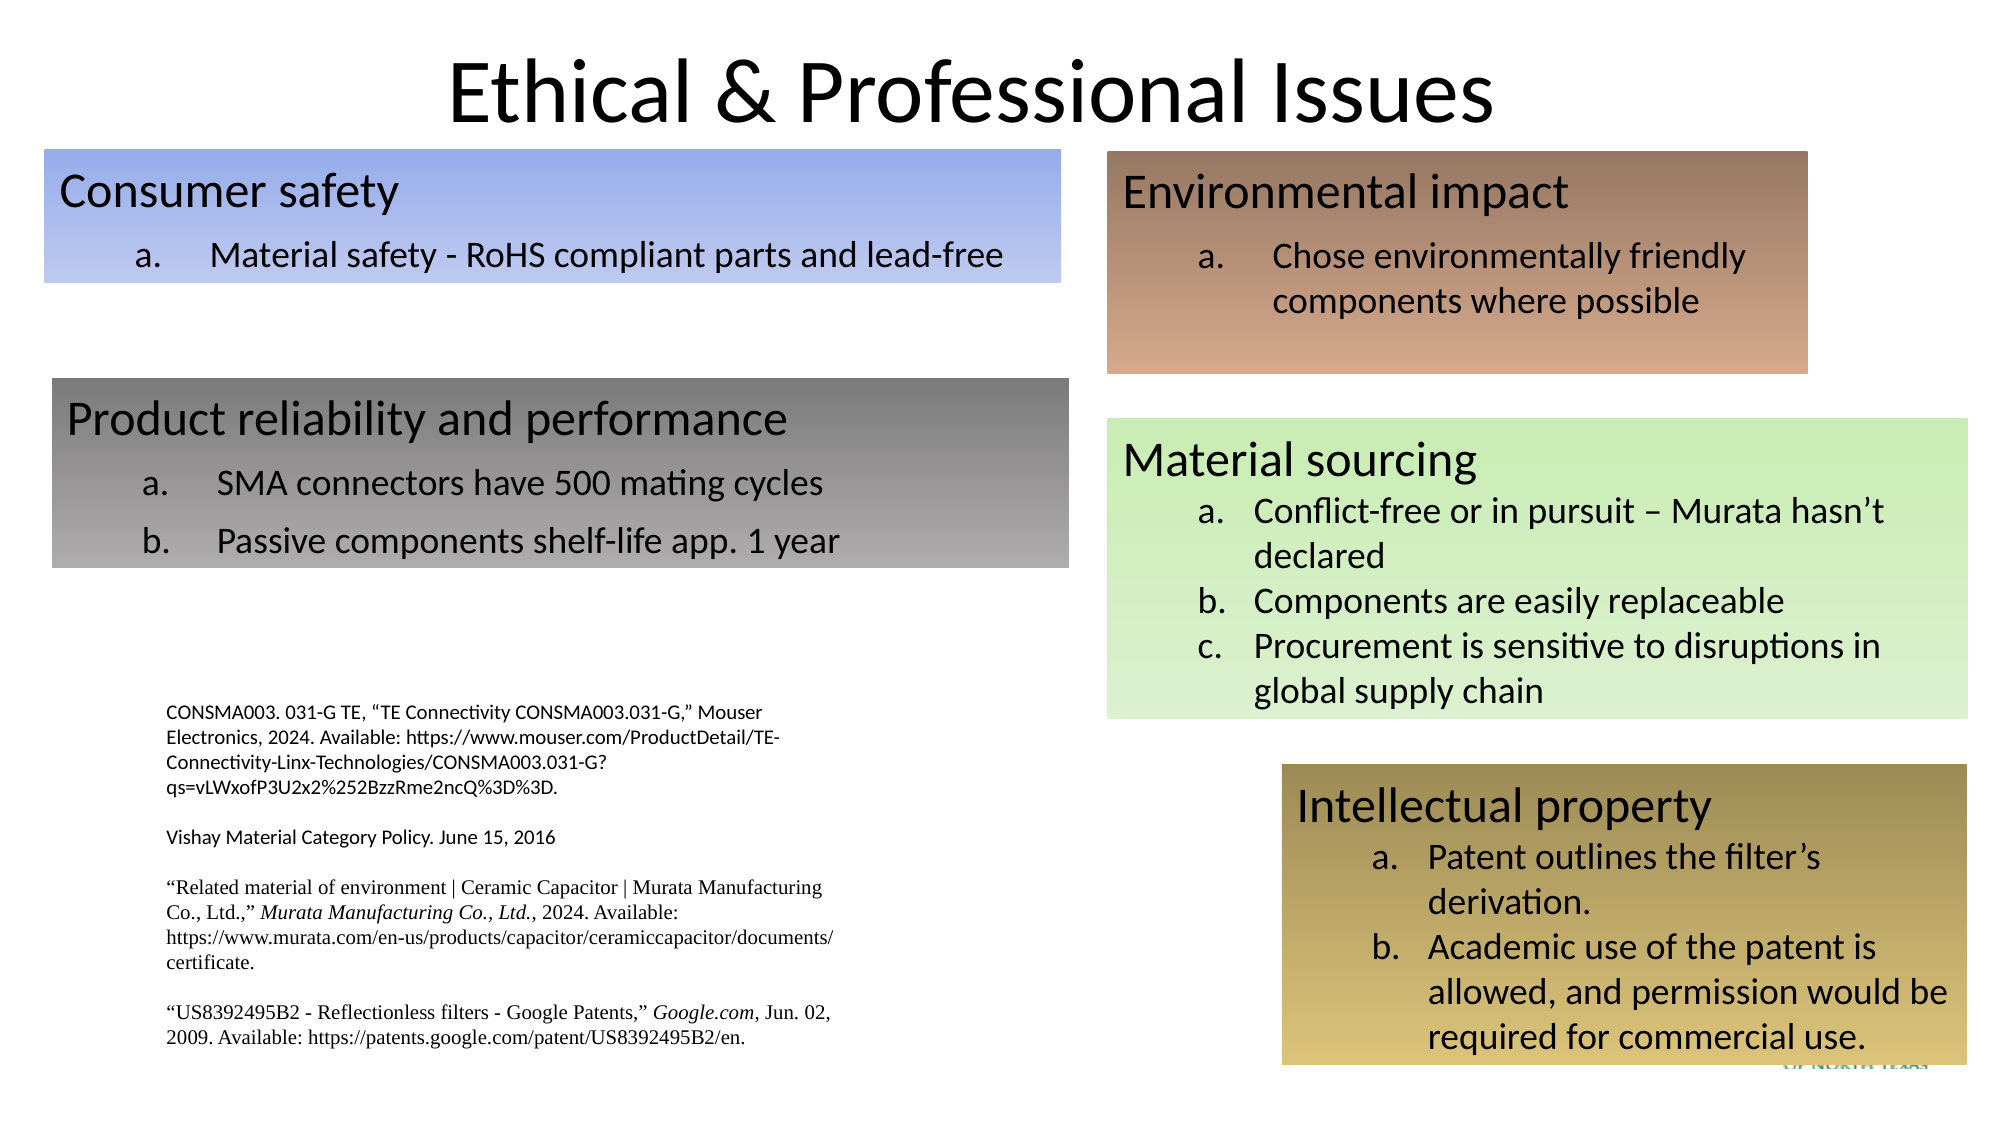

Ethical & Professional Issues
Consumer safety
Material safety - RoHS compliant parts and lead-free
Environmental impact
Chose environmentally friendly components where possible

Product reliability and performance
SMA connectors have 500 mating cycles
Passive components shelf-life app. 1 year
Material sourcing
Conflict-free or in pursuit – Murata hasn’t declared
Components are easily replaceable
Procurement is sensitive to disruptions in global supply chain
CONSMA003. 031-G TE, “TE Connectivity CONSMA003.031-G,” Mouser Electronics, 2024. Available: https://www.mouser.com/ProductDetail/TE-Connectivity-Linx-Technologies/CONSMA003.031-G?qs=vLWxofP3U2x2%252BzzRme2ncQ%3D%3D.

Vishay Material Category Policy‌. June 15, 2016

“Related material of environment | Ceramic Capacitor | Murata Manufacturing Co., Ltd.,” Murata Manufacturing Co., Ltd., 2024. Available: https://www.murata.com/en-us/products/capacitor/ceramiccapacitor/documents/certificate.

“US8392495B2 - Reflectionless filters - Google Patents,” Google.com, Jun. 02, 2009. Available: https://patents.google.com/patent/US8392495B2/en. ‌

‌

Intellectual property
Patent outlines the filter’s derivation.
Academic use of the patent is allowed, and permission would be required for commercial use.